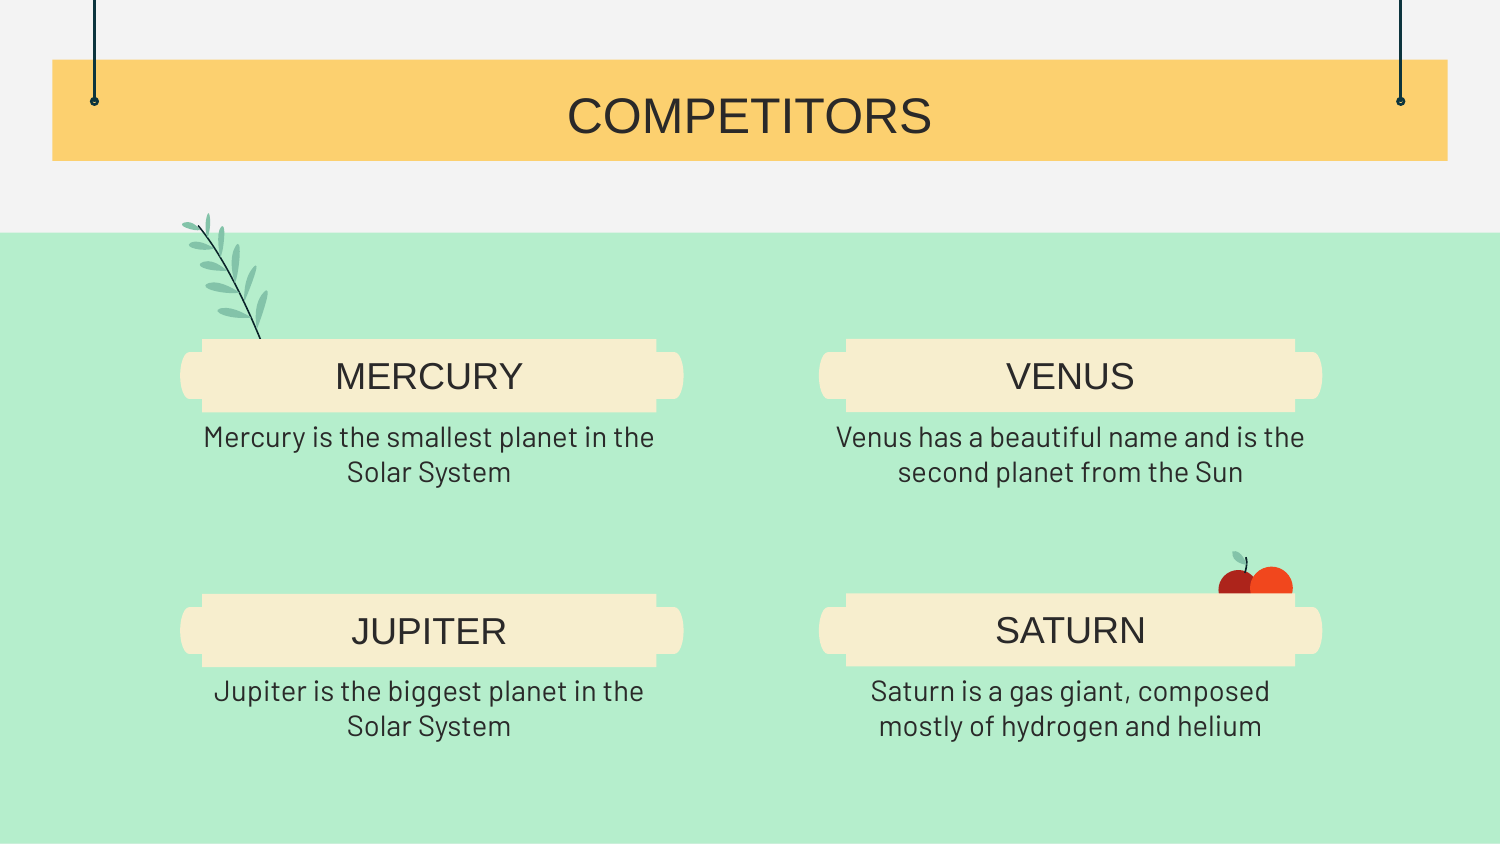

# COMPETITORS

VENUS
MERCURY

Venus has a beautiful name and is the second planet from the Sun
Mercury is the smallest planet in the Solar System

SATURN
JUPITER

Saturn is a gas giant, composed mostly of hydrogen and helium
Jupiter is the biggest planet in the Solar System